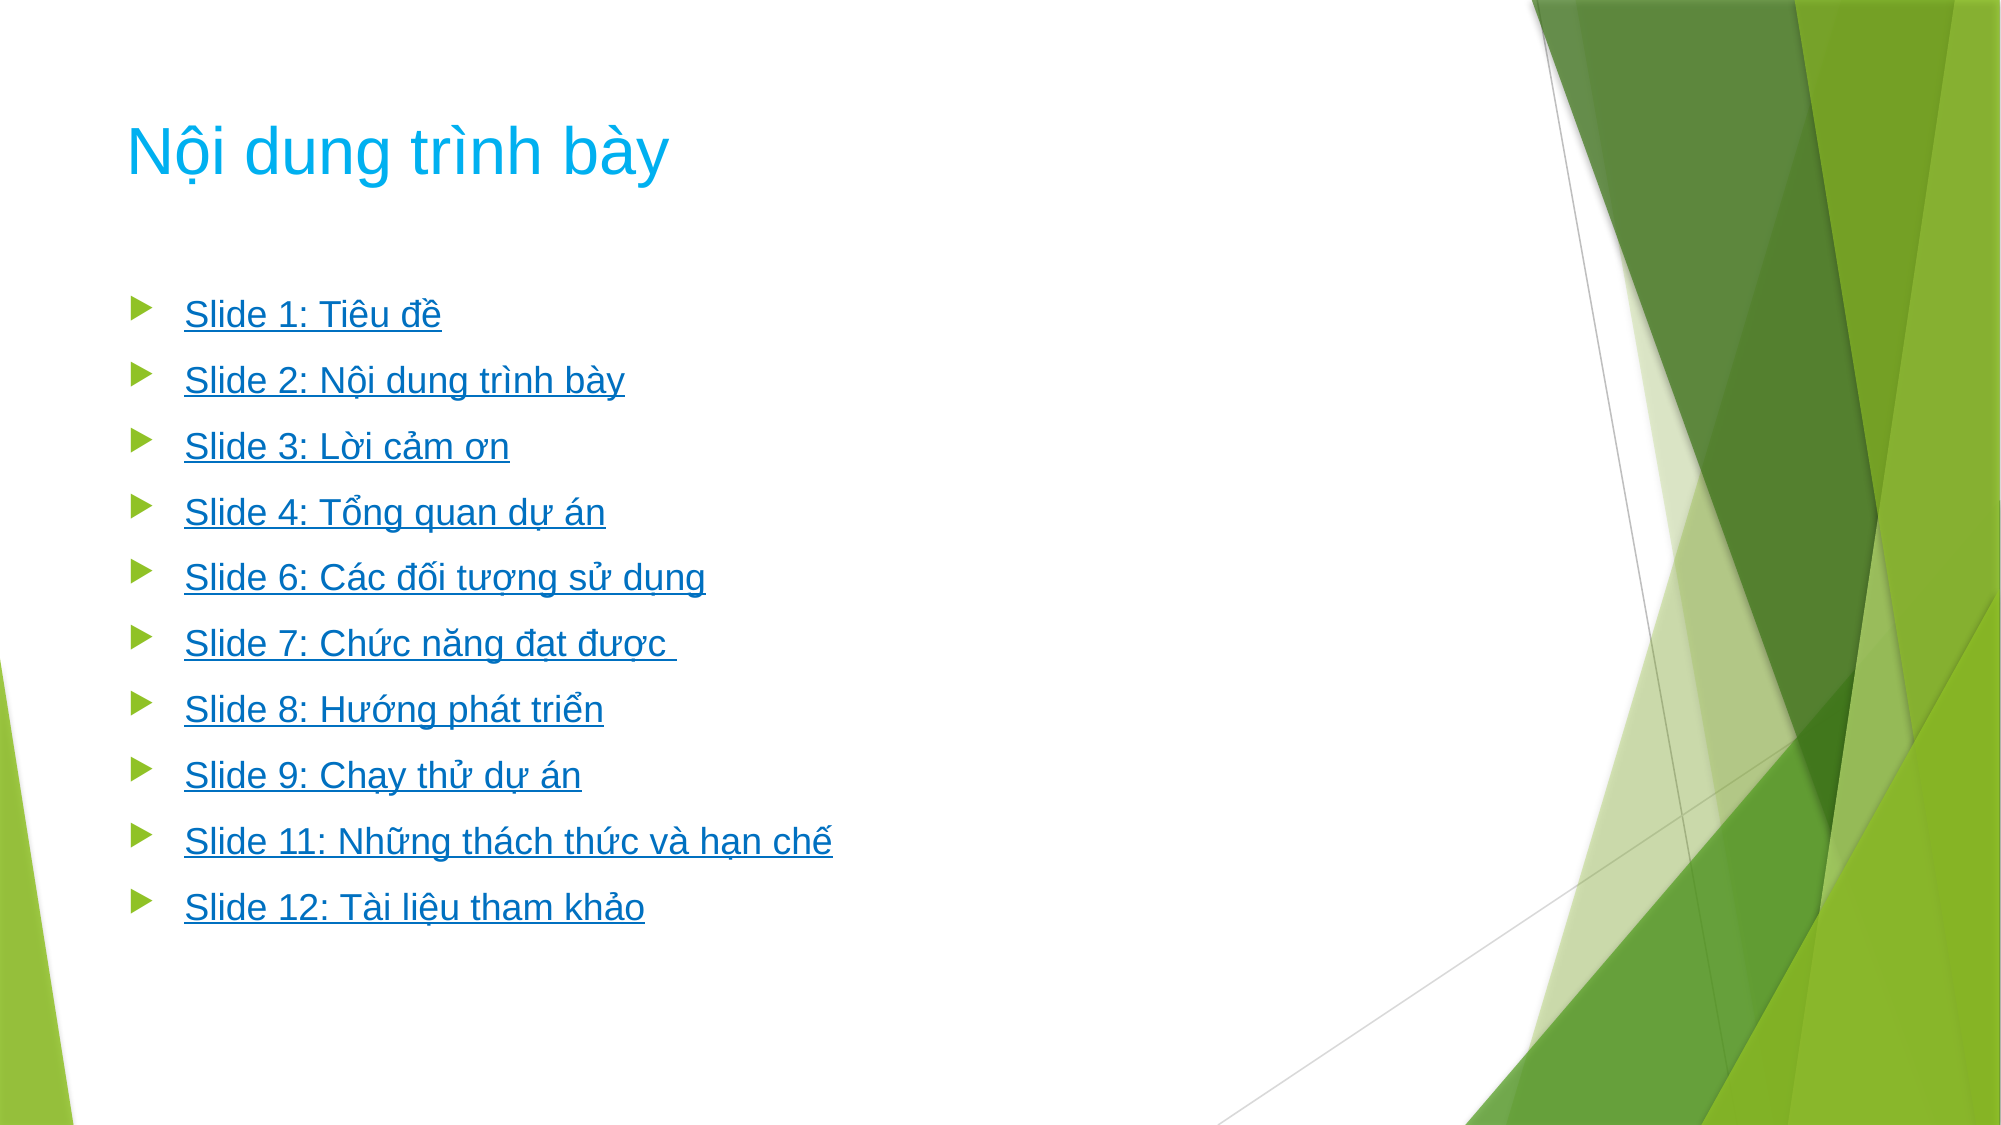

# Nội dung trình bày
Slide 1: Tiêu đề
Slide 2: Nội dung trình bày
Slide 3: Lời cảm ơn
Slide 4: Tổng quan dự án
Slide 6: Các đối tượng sử dụng
Slide 7: Chức năng đạt được
Slide 8: Hướng phát triển
Slide 9: Chạy thử dự án
Slide 11: Những thách thức và hạn chế
Slide 12: Tài liệu tham khảo